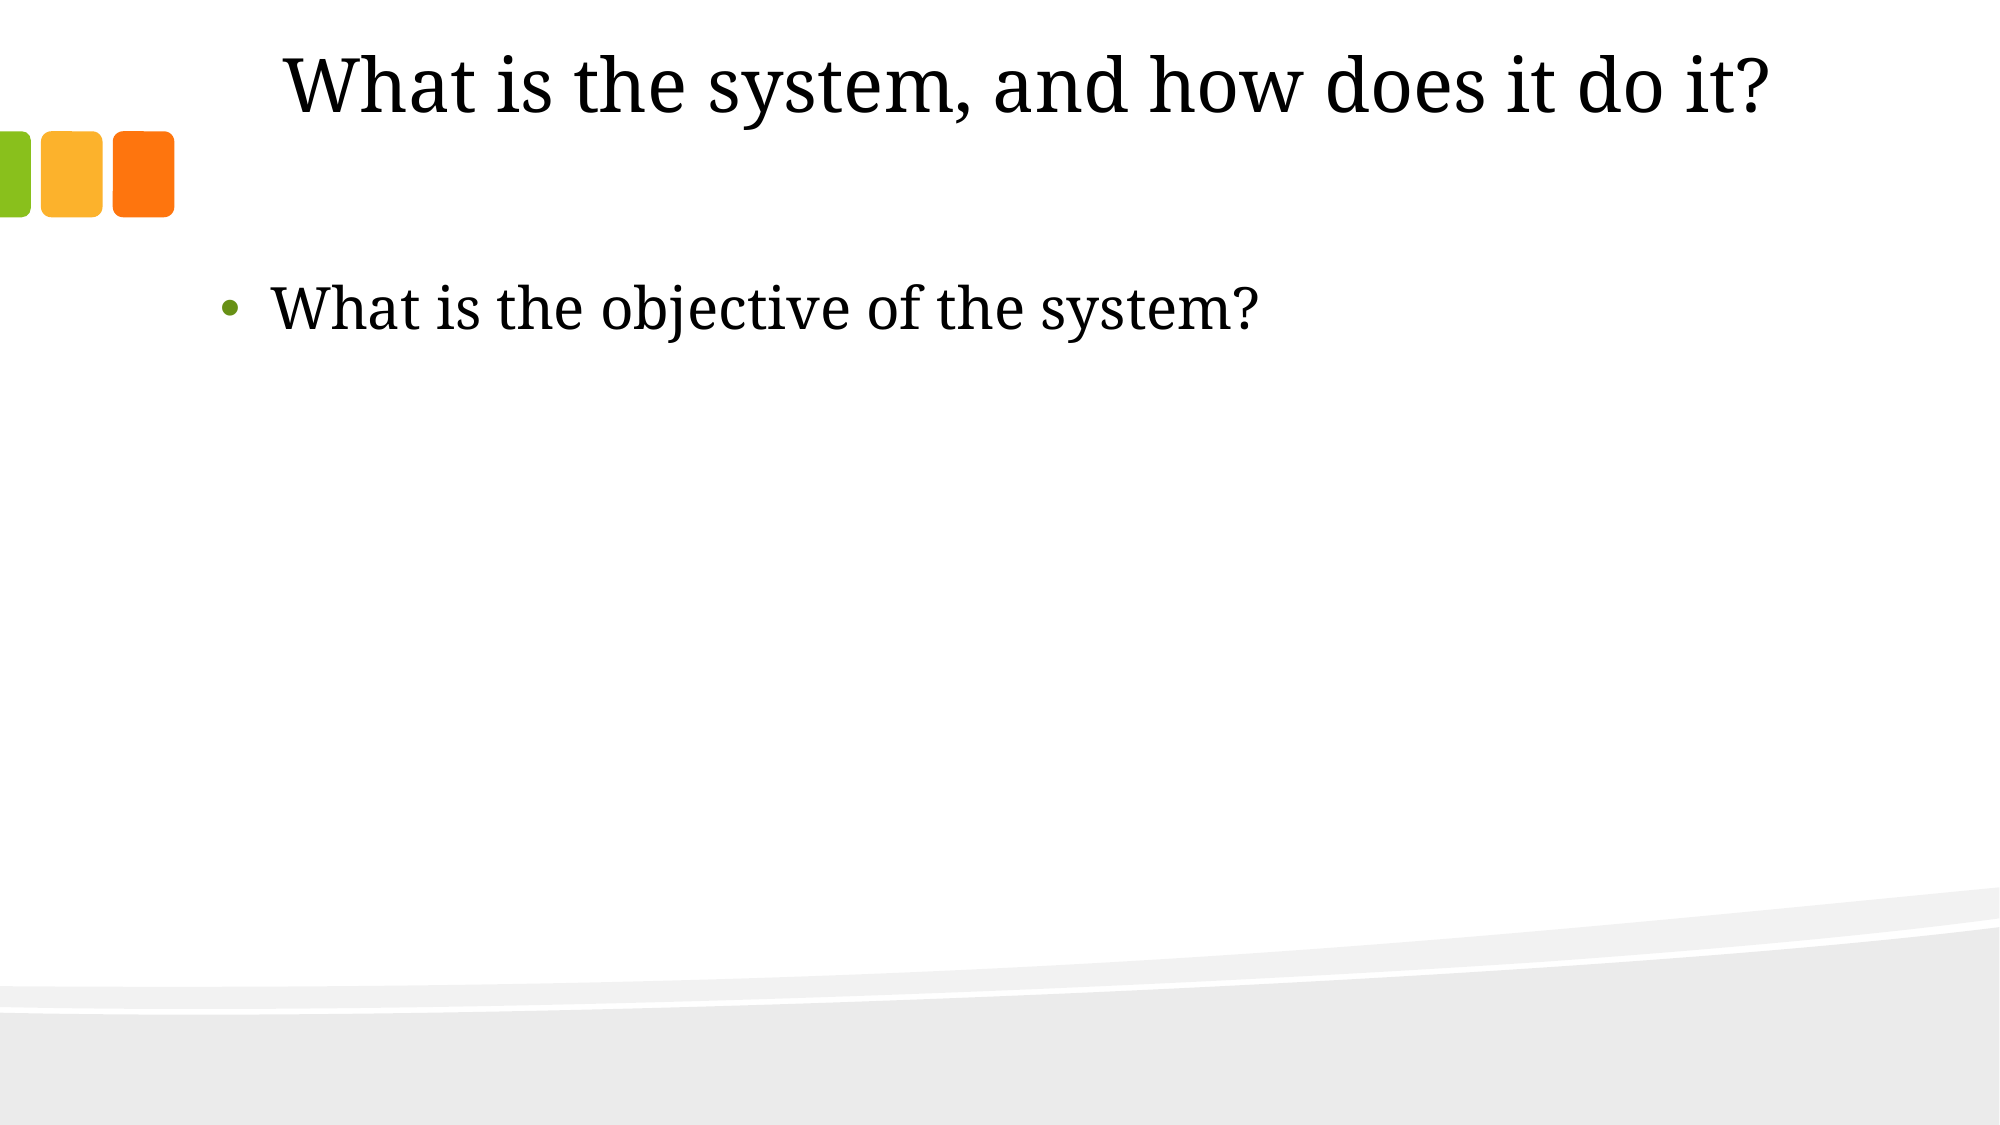

# What is the system, and how does it do it?
What is the objective of the system?